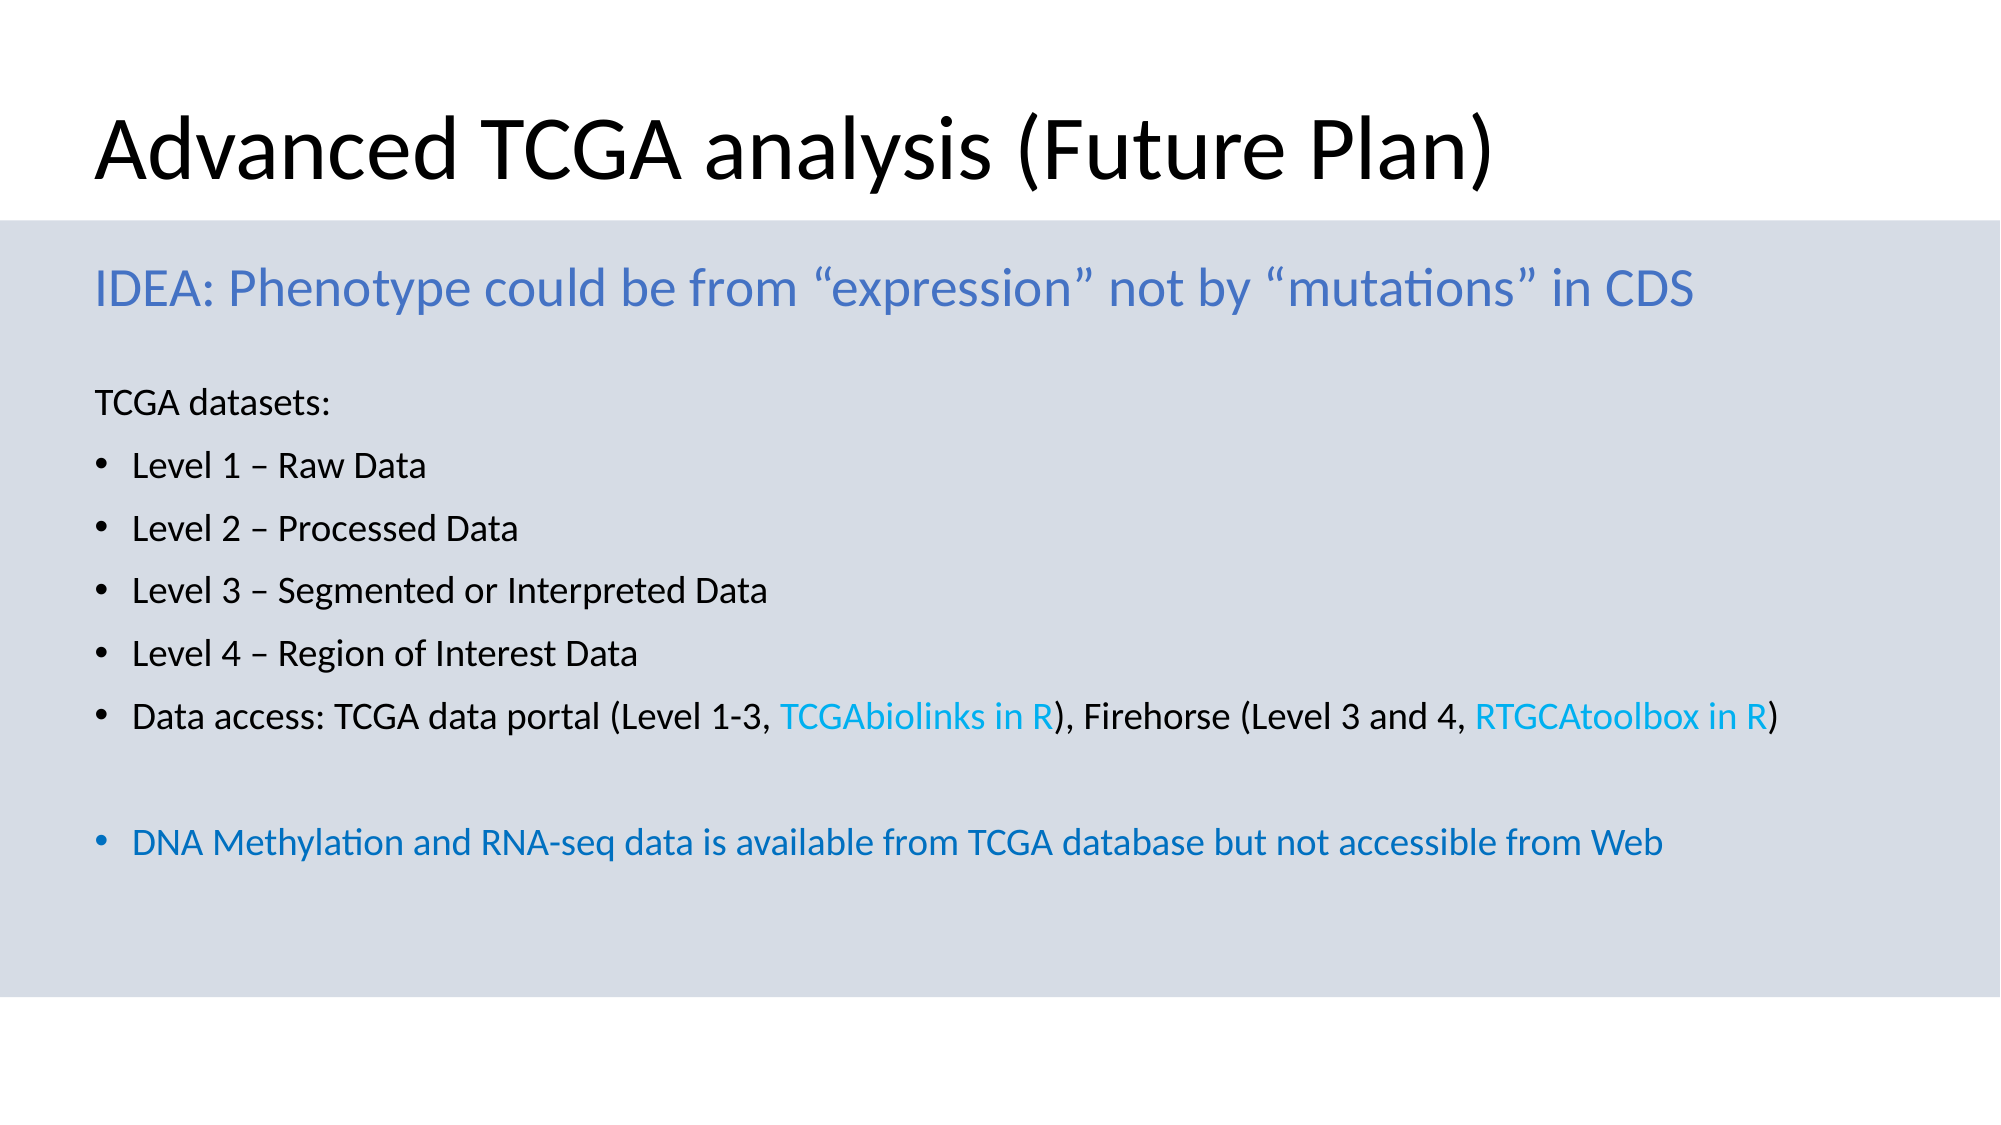

# Advanced TCGA analysis (Future Plan)
IDEA: Phenotype could be from “expression” not by “mutations” in CDS
TCGA datasets:
Level 1 – Raw Data
Level 2 – Processed Data
Level 3 – Segmented or Interpreted Data
Level 4 – Region of Interest Data
Data access: TCGA data portal (Level 1-3, TCGAbiolinks in R), Firehorse (Level 3 and 4, RTGCAtoolbox in R)

DNA Methylation and RNA-seq data is available from TCGA database but not accessible from Web